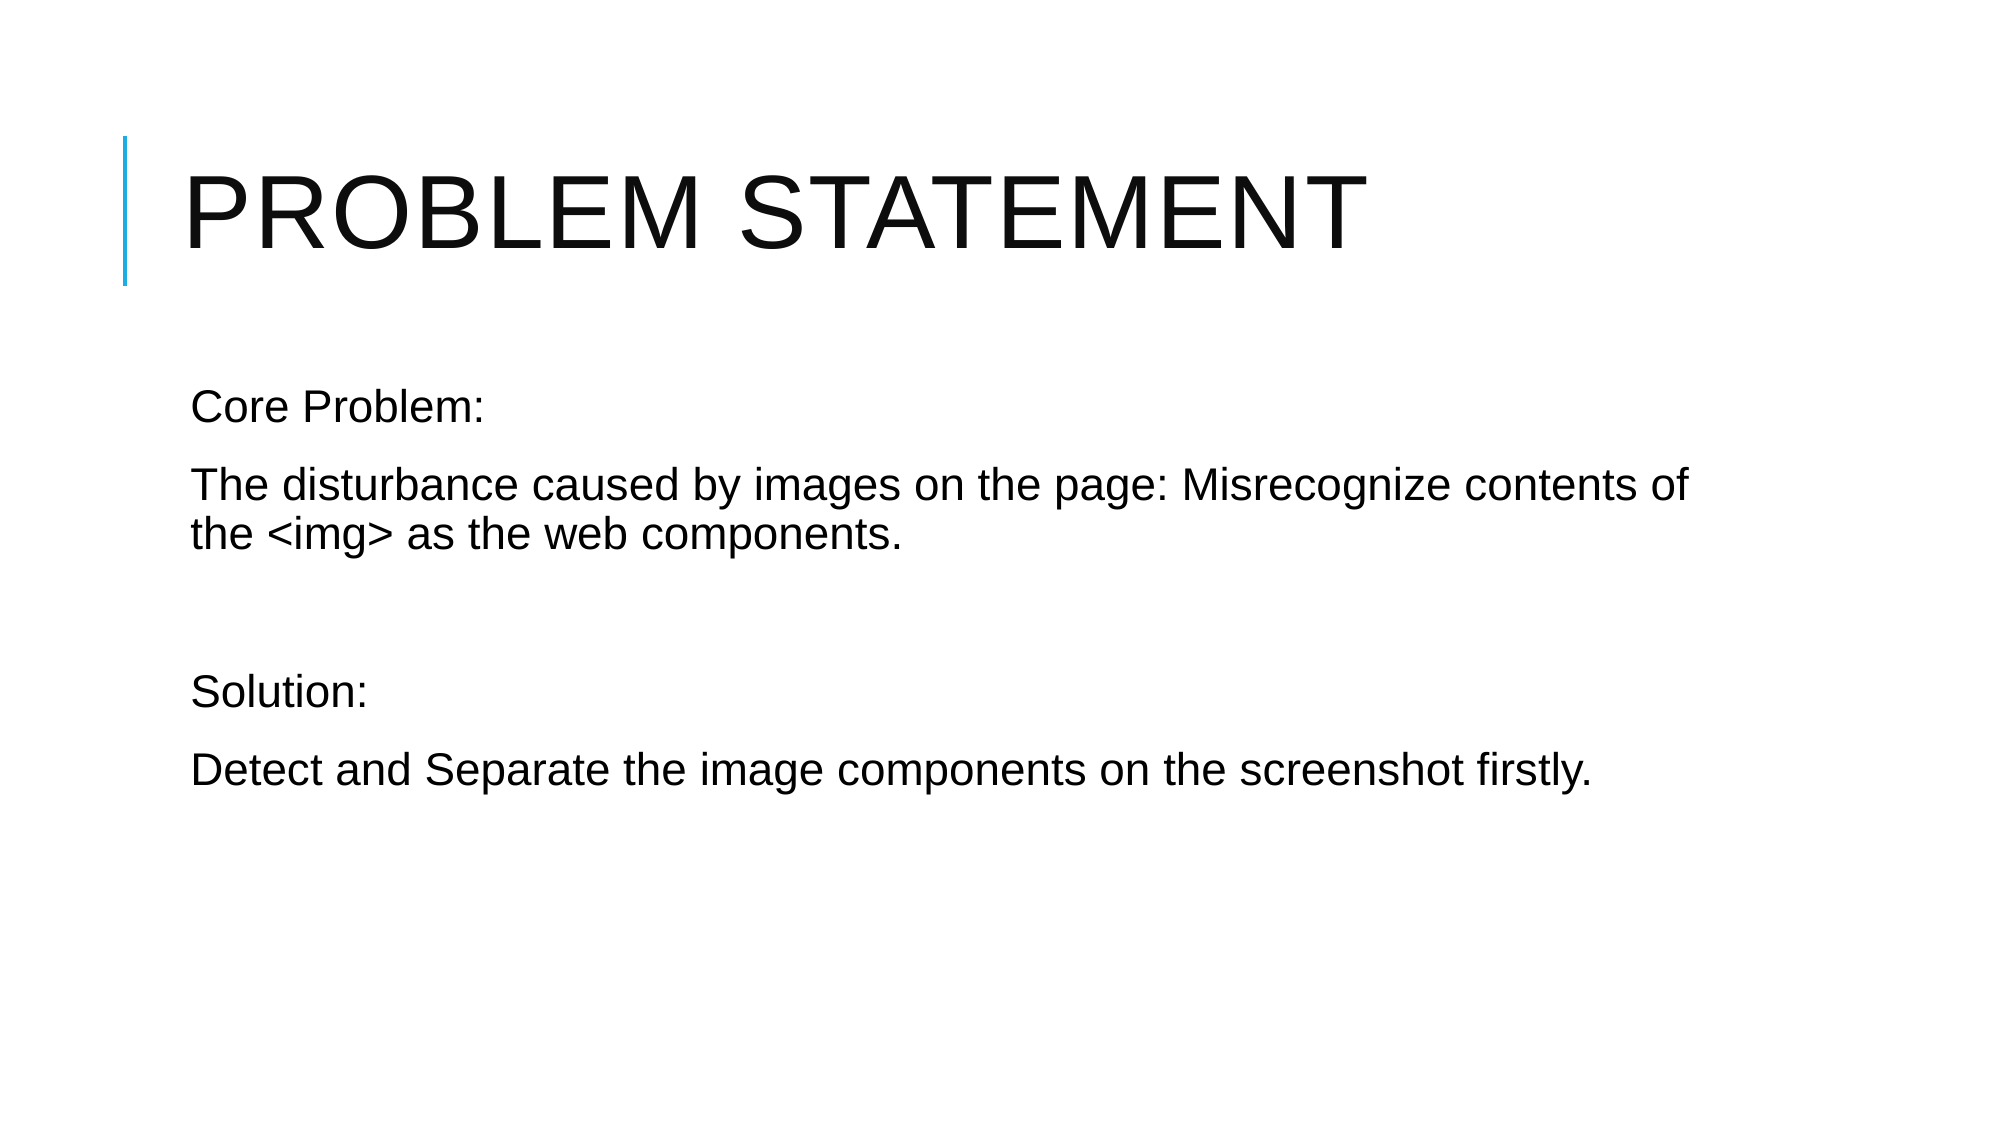

# Problem Statement
Core Problem:
The disturbance caused by images on the page: Misrecognize contents of the <img> as the web components.

Solution:
Detect and Separate the image components on the screenshot firstly.